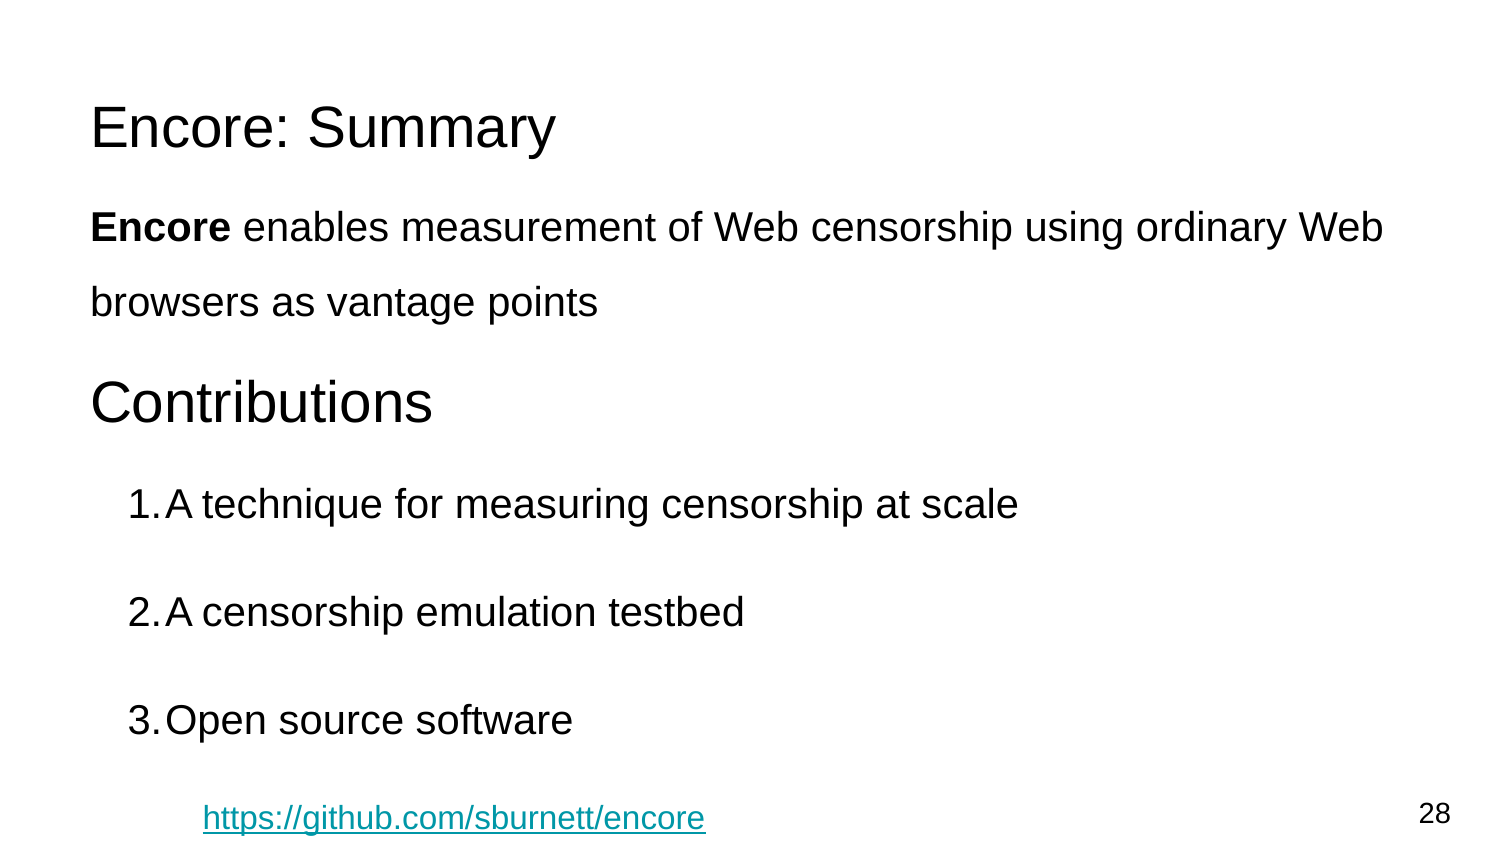

# Encore: Summary
Encore enables measurement of Web censorship using ordinary Web browsers as vantage points
Contributions
A technique for measuring censorship at scale
A censorship emulation testbed
Open source software
https://github.com/sburnett/encore
https://github.com/sburnett/web-censorship-testbed
28